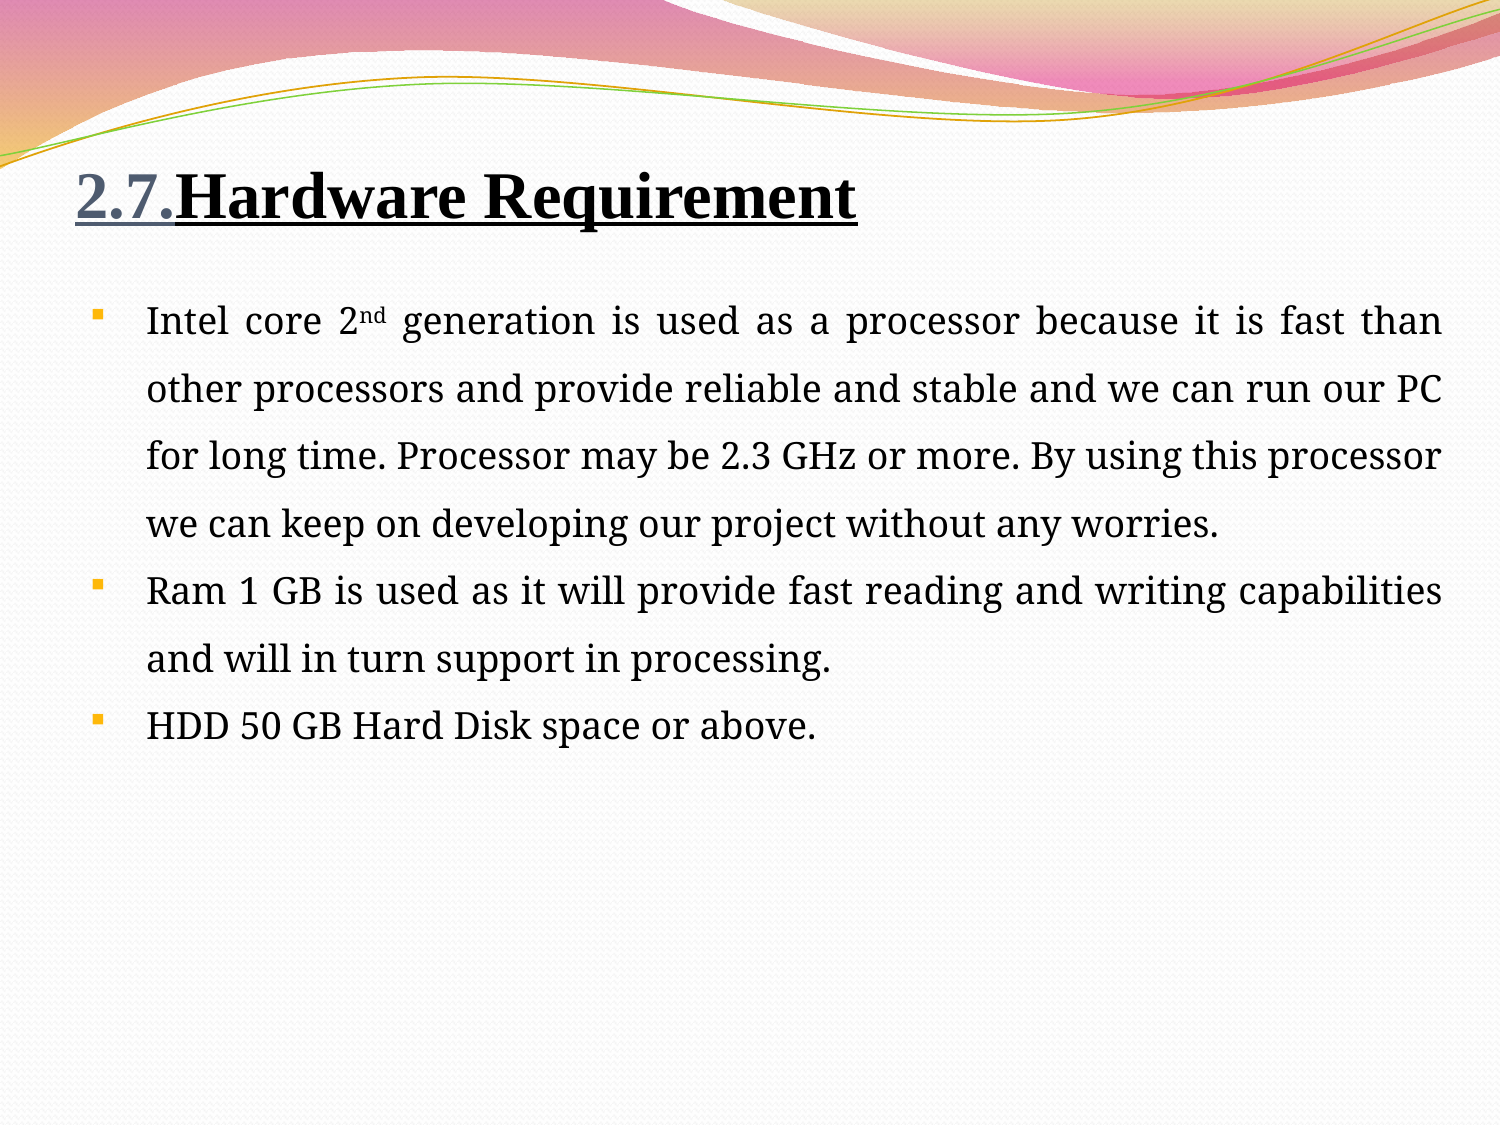

# 2.7.Hardware Requirement
Intel core 2nd generation is used as a processor because it is fast than other processors and provide reliable and stable and we can run our PC for long time. Processor may be 2.3 GHz or more. By using this processor we can keep on developing our project without any worries.
Ram 1 GB is used as it will provide fast reading and writing capabilities and will in turn support in processing.
HDD 50 GB Hard Disk space or above.